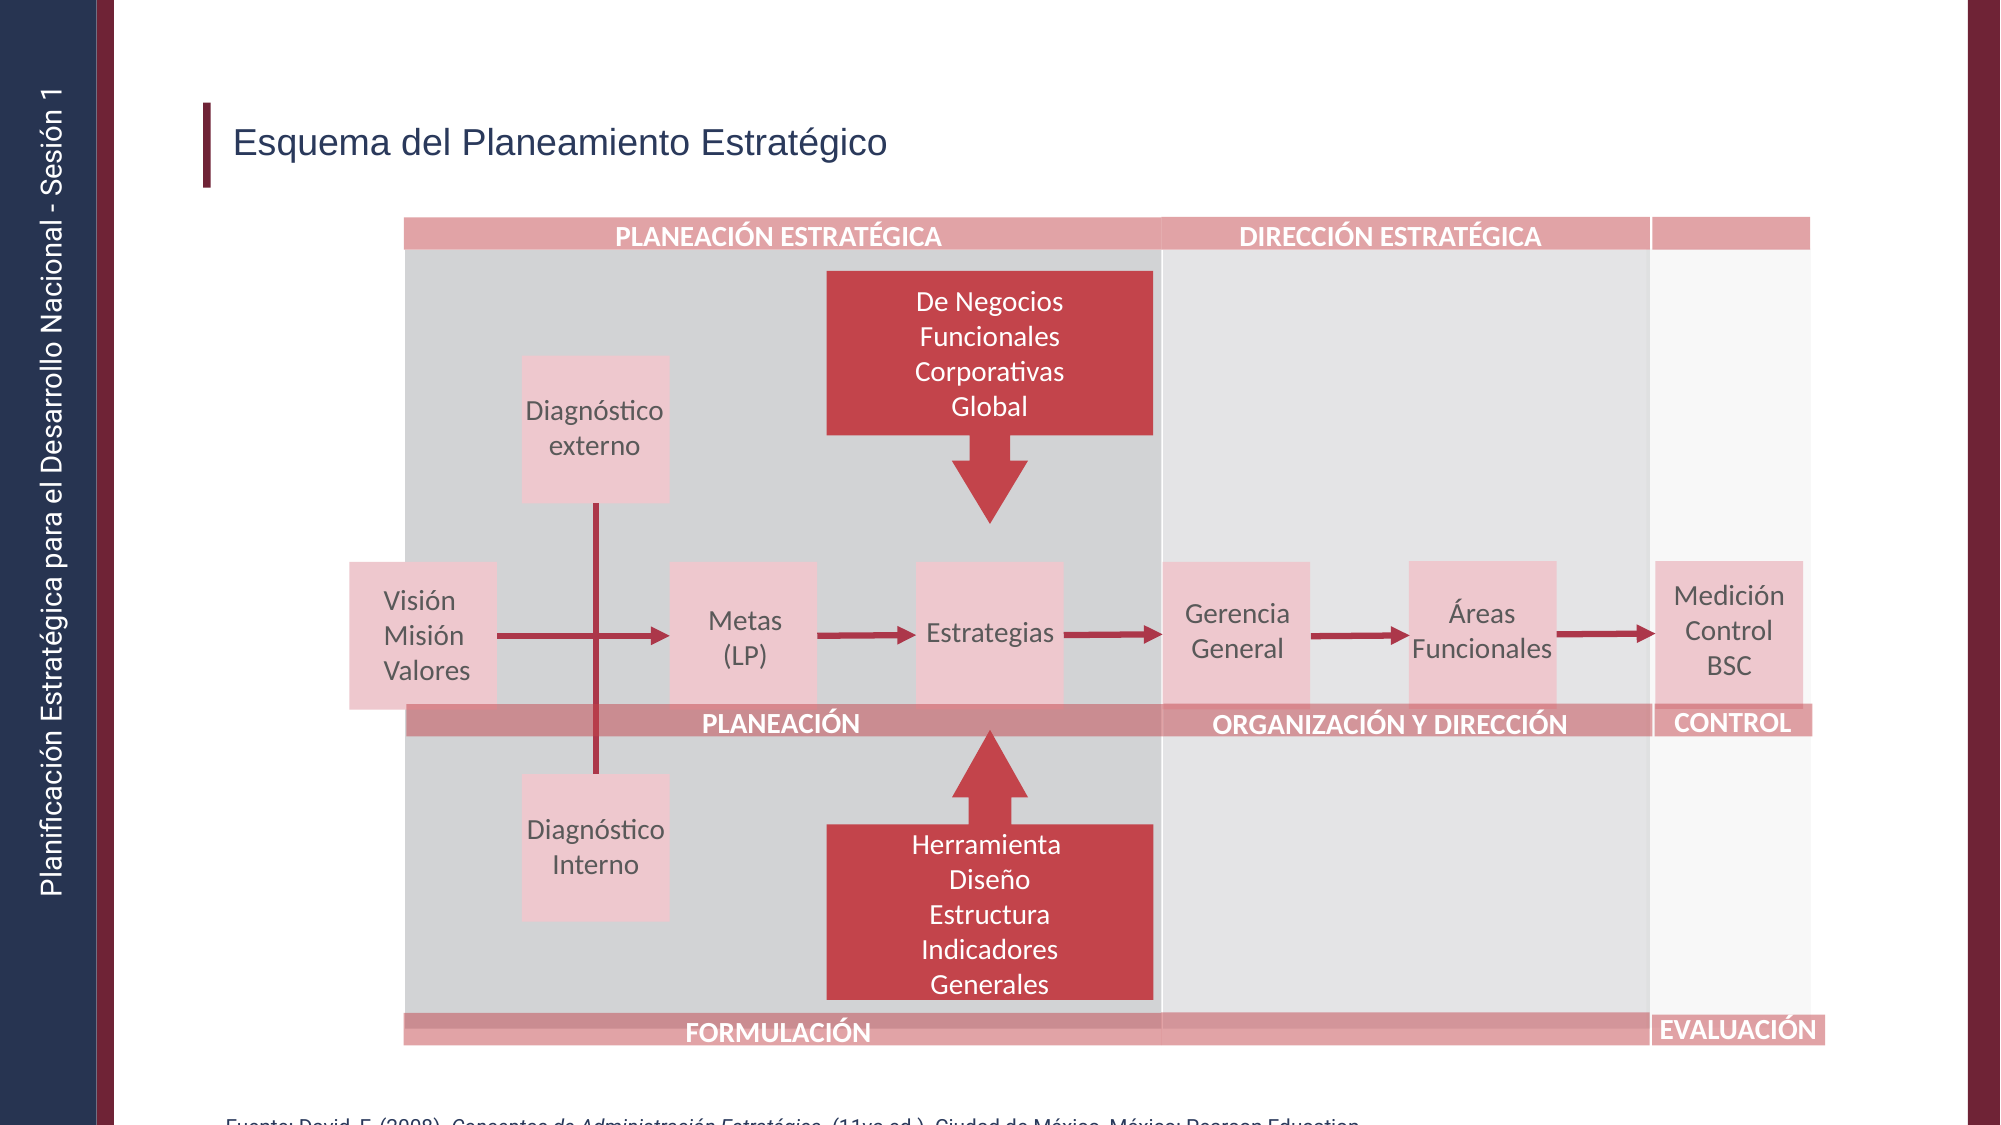

Esquema del Planeamiento Estratégico
DIRECCIÓN ESTRATÉGICA
PLANEACIÓN ESTRATÉGICA

De Negocios
Funcionales
Corporativas
Global

Diagnóstico externo

Medición Control BSC
Visión
Misión
Valores
Gerencia General
Áreas Funcionales
Metas (LP)
Estrategias

CONTROL
PLANEACIÓN
ORGANIZACIÓN Y DIRECCIÓN

Diagnóstico Interno
Herramienta
Diseño
Estructura
Indicadores
Generales
EVALUACIÓN
FORMULACIÓN

Fuente: David, F. (2008). Conceptos de Administración Estratégica. (11va ed.). Ciudad de México, México: Pearson Education.